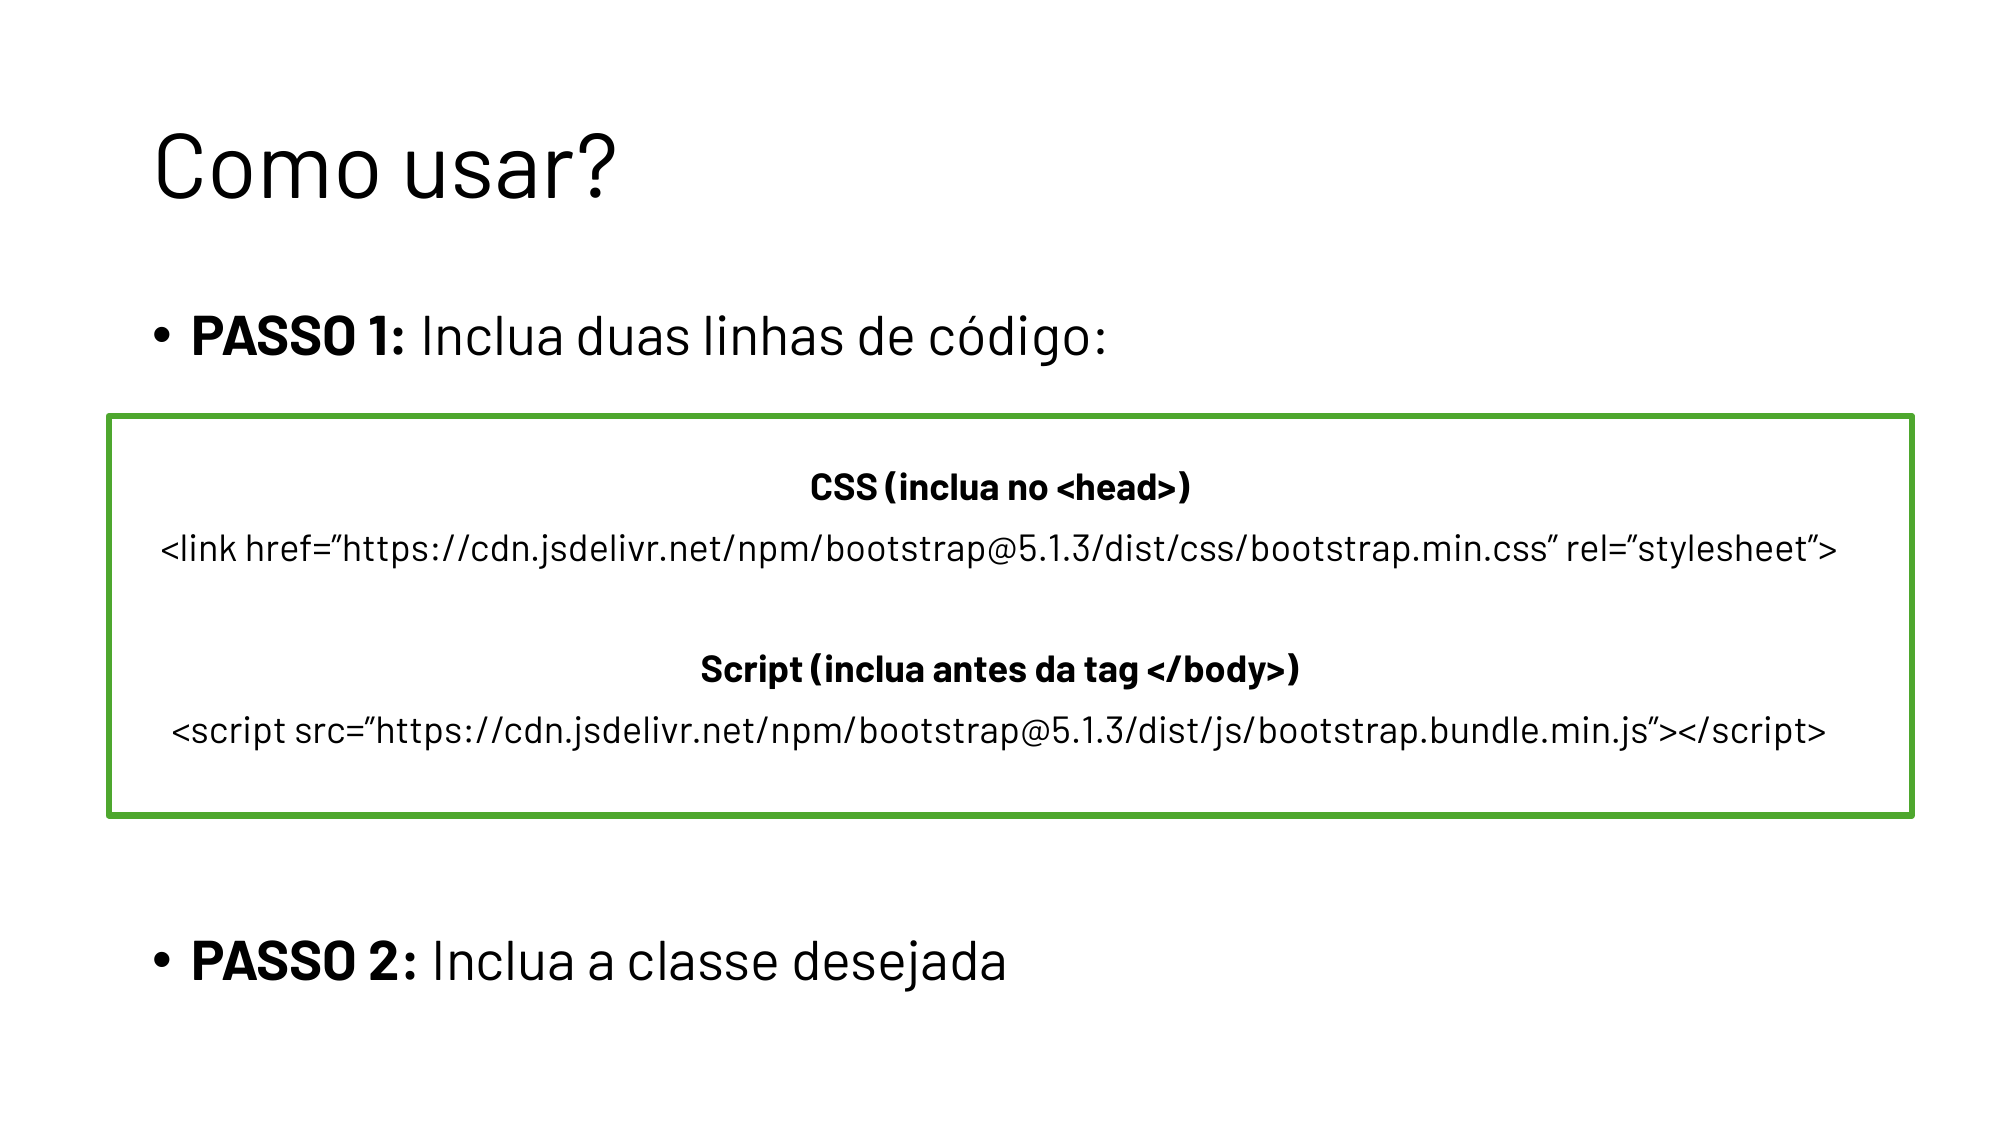

# Como usar?
PASSO 1: Inclua duas linhas de código:

CSS (inclua no <head>)
<link href=”https://cdn.jsdelivr.net/npm/bootstrap@5.1.3/dist/css/bootstrap.min.css” rel=”stylesheet”>

Script (inclua antes da tag </body>)
<script src=”https://cdn.jsdelivr.net/npm/bootstrap@5.1.3/dist/js/bootstrap.bundle.min.js”></script>

PASSO 2: Inclua a classe desejada